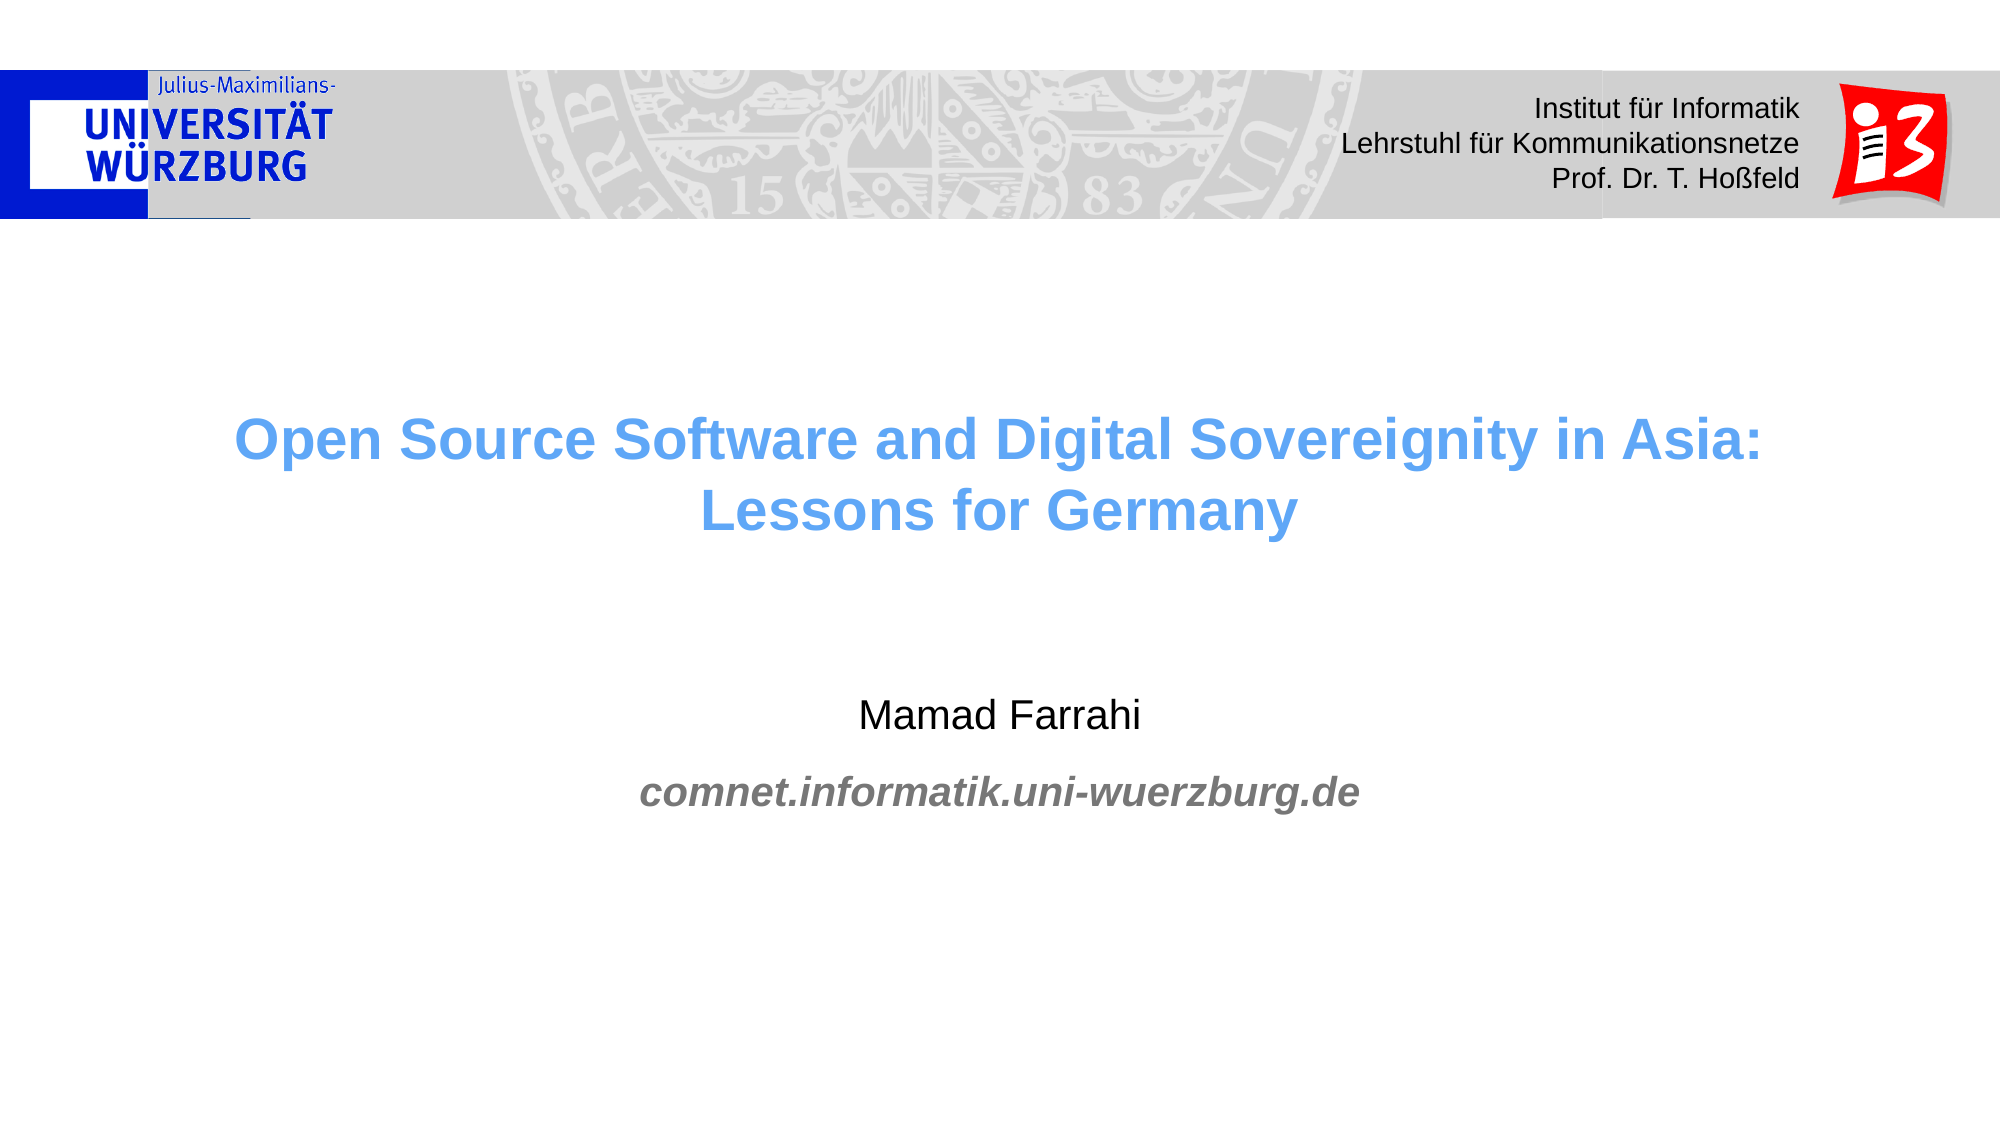

# Open Source Software and Digital Sovereignity in Asia: Lessons for Germany
Mamad Farrahi